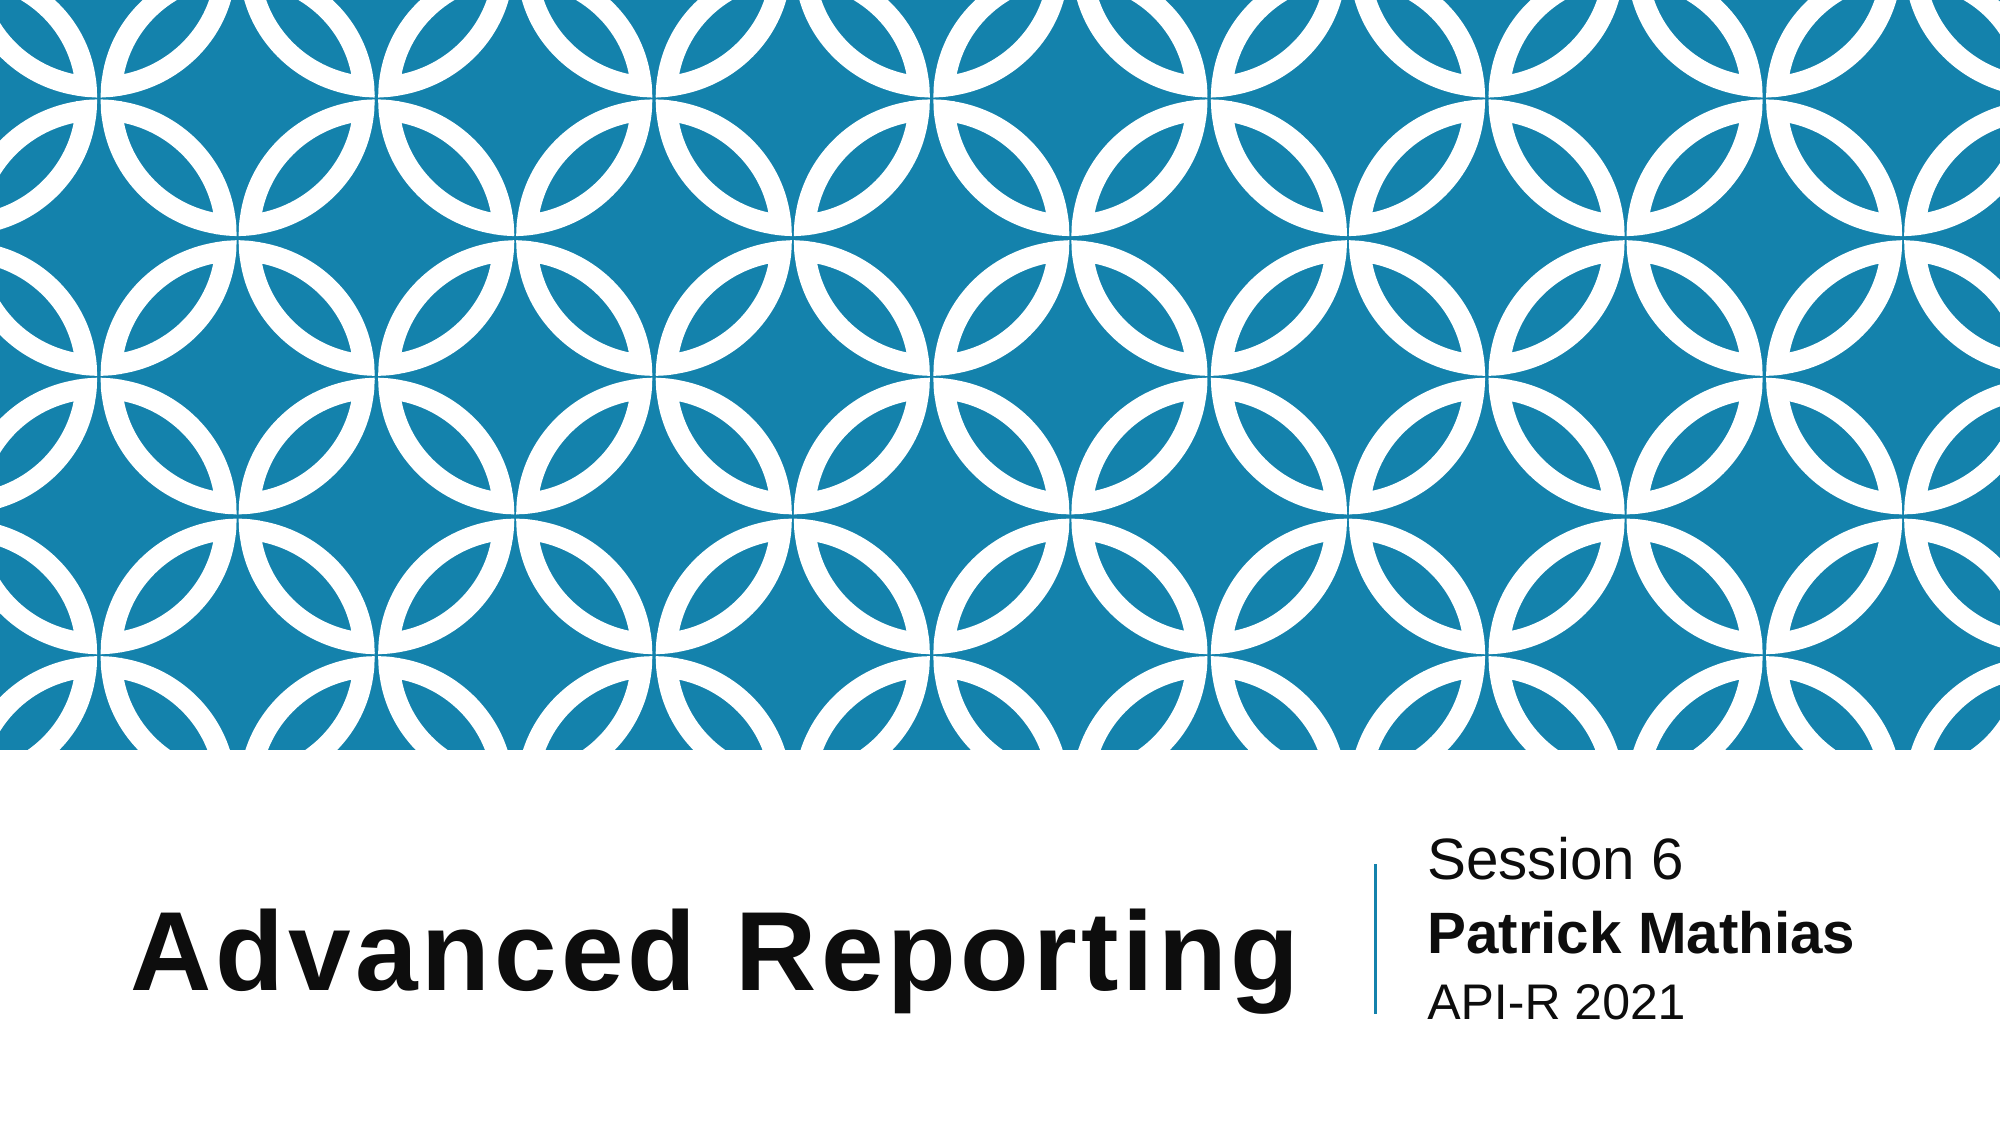

Session 6
Patrick Mathias
API-R 2021
# Advanced Reporting